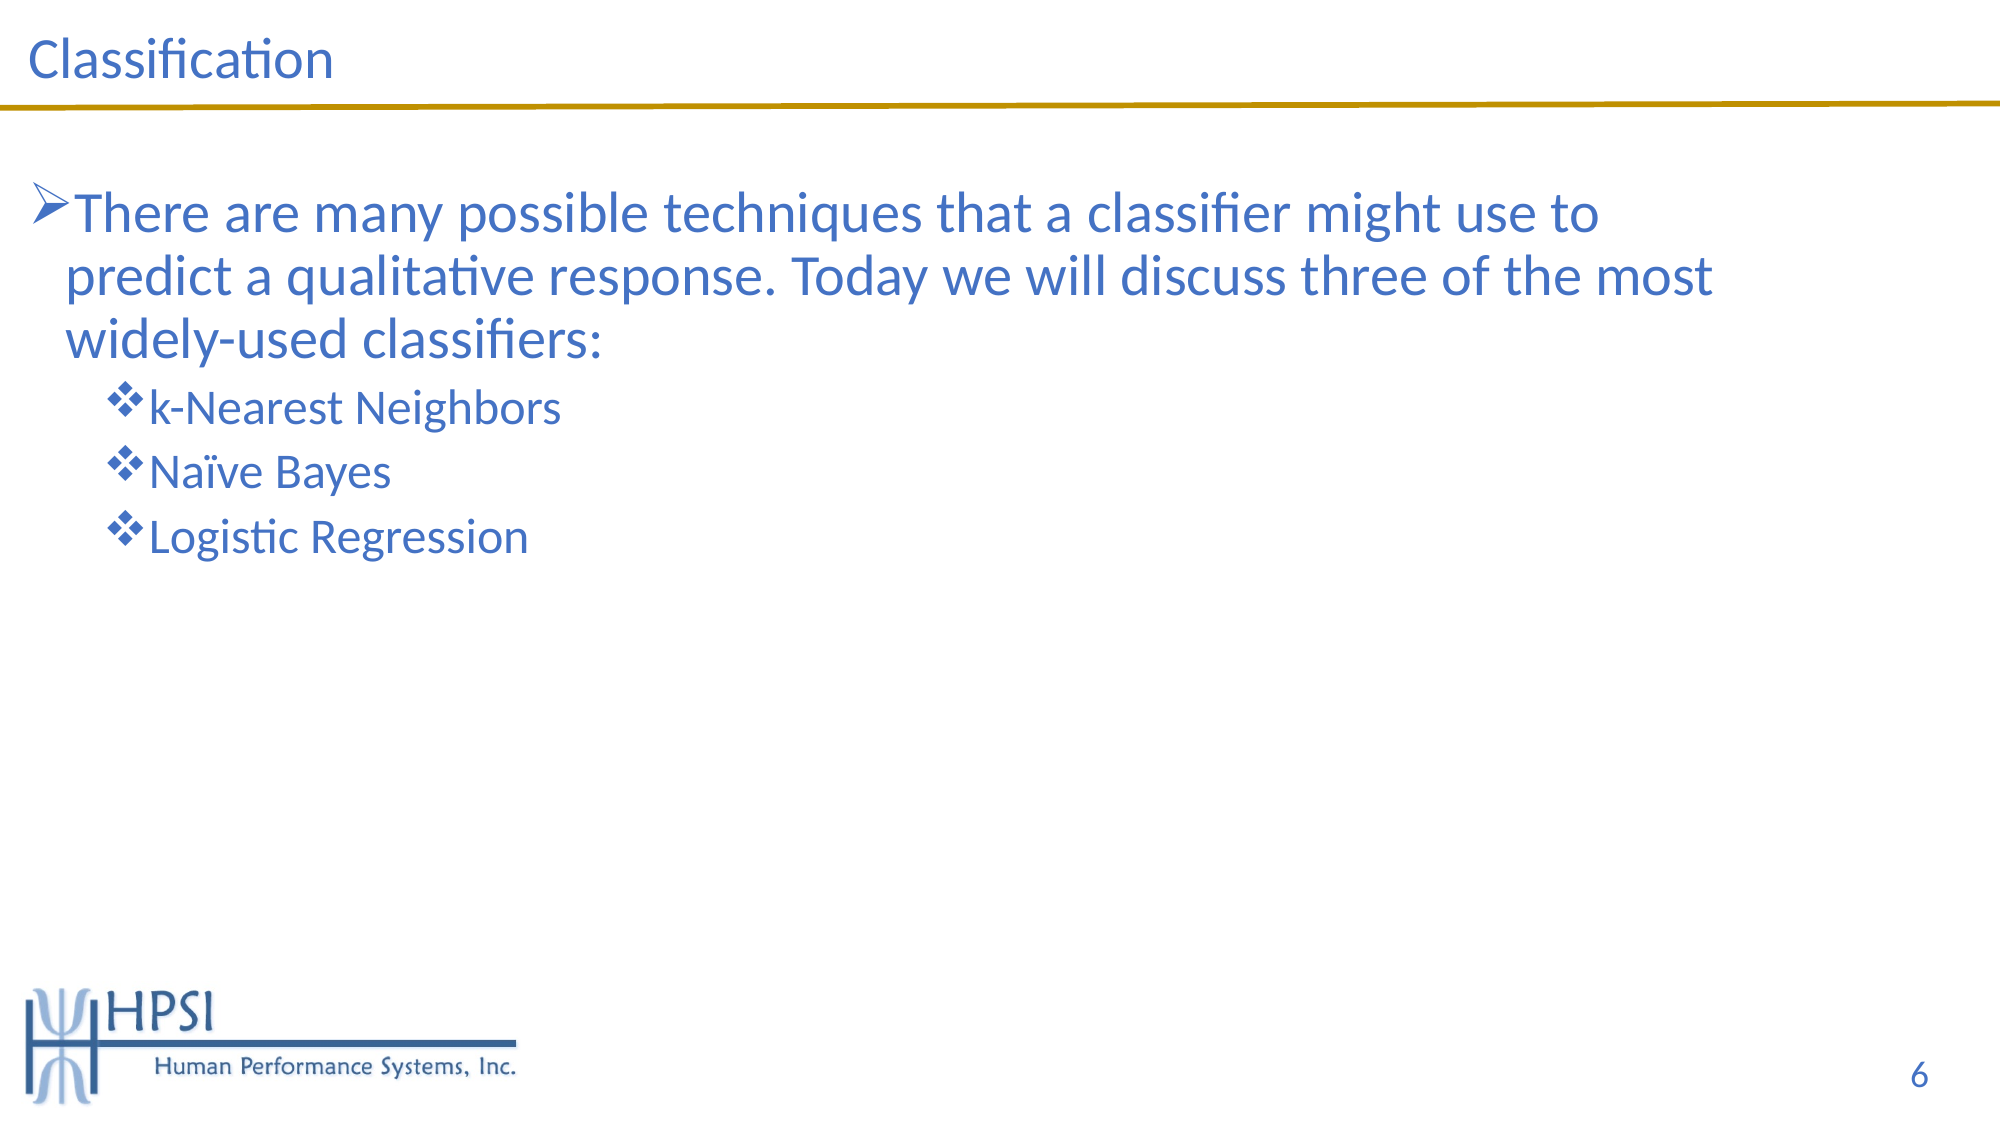

# Classification
There are many possible techniques that a classifier might use to predict a qualitative response. Today we will discuss three of the most widely-used classifiers:
k-Nearest Neighbors
Naïve Bayes
Logistic Regression
6